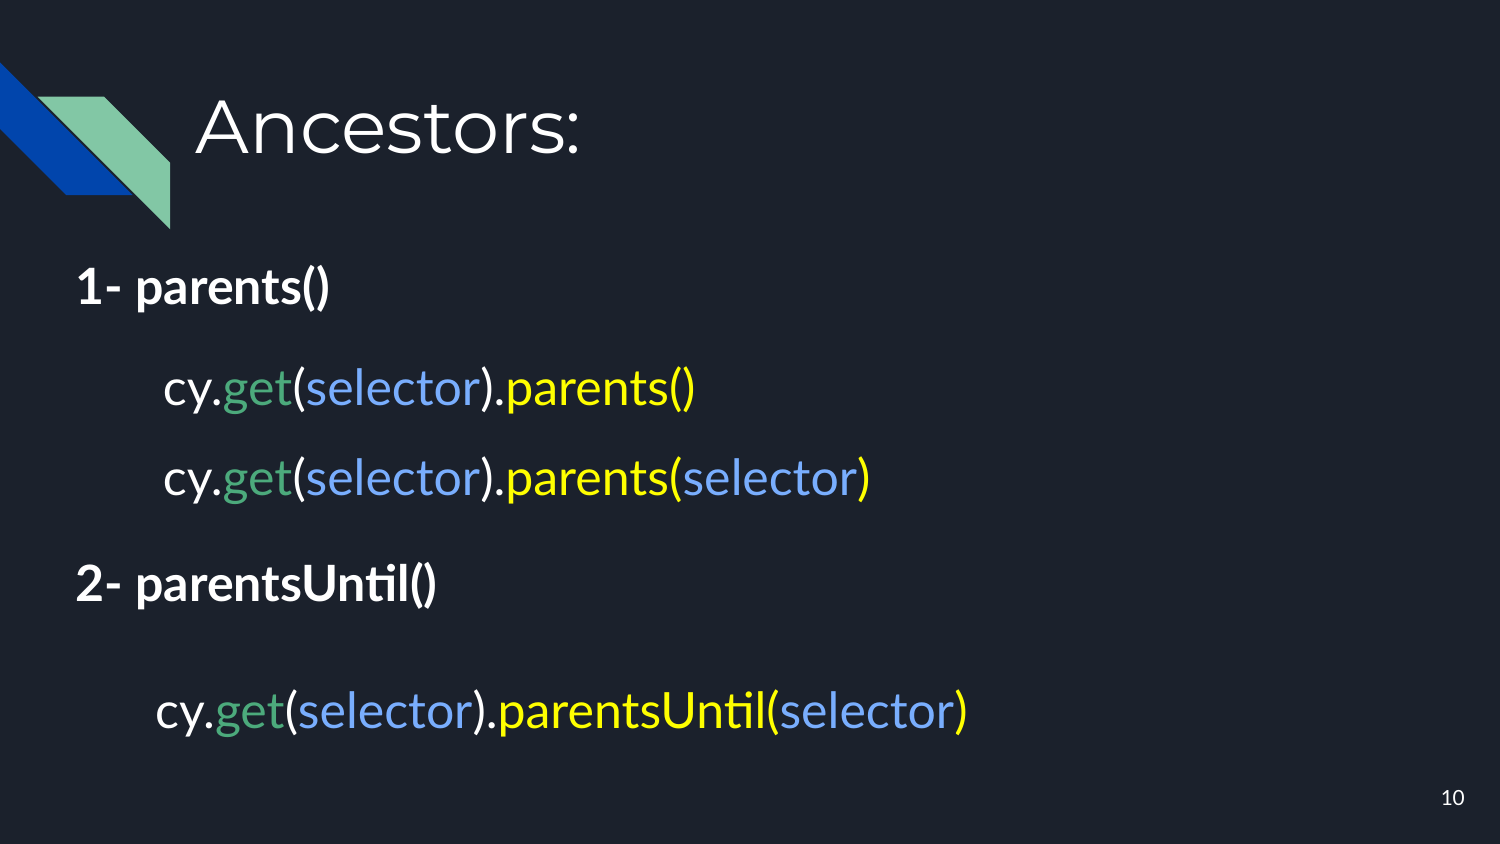

# Ancestors:
1- parents()

cy.get(selector).parents()

cy.get(selector).parents(selector)

2- parentsUntil()

cy.get(selector).parentsUntil(selector)

10